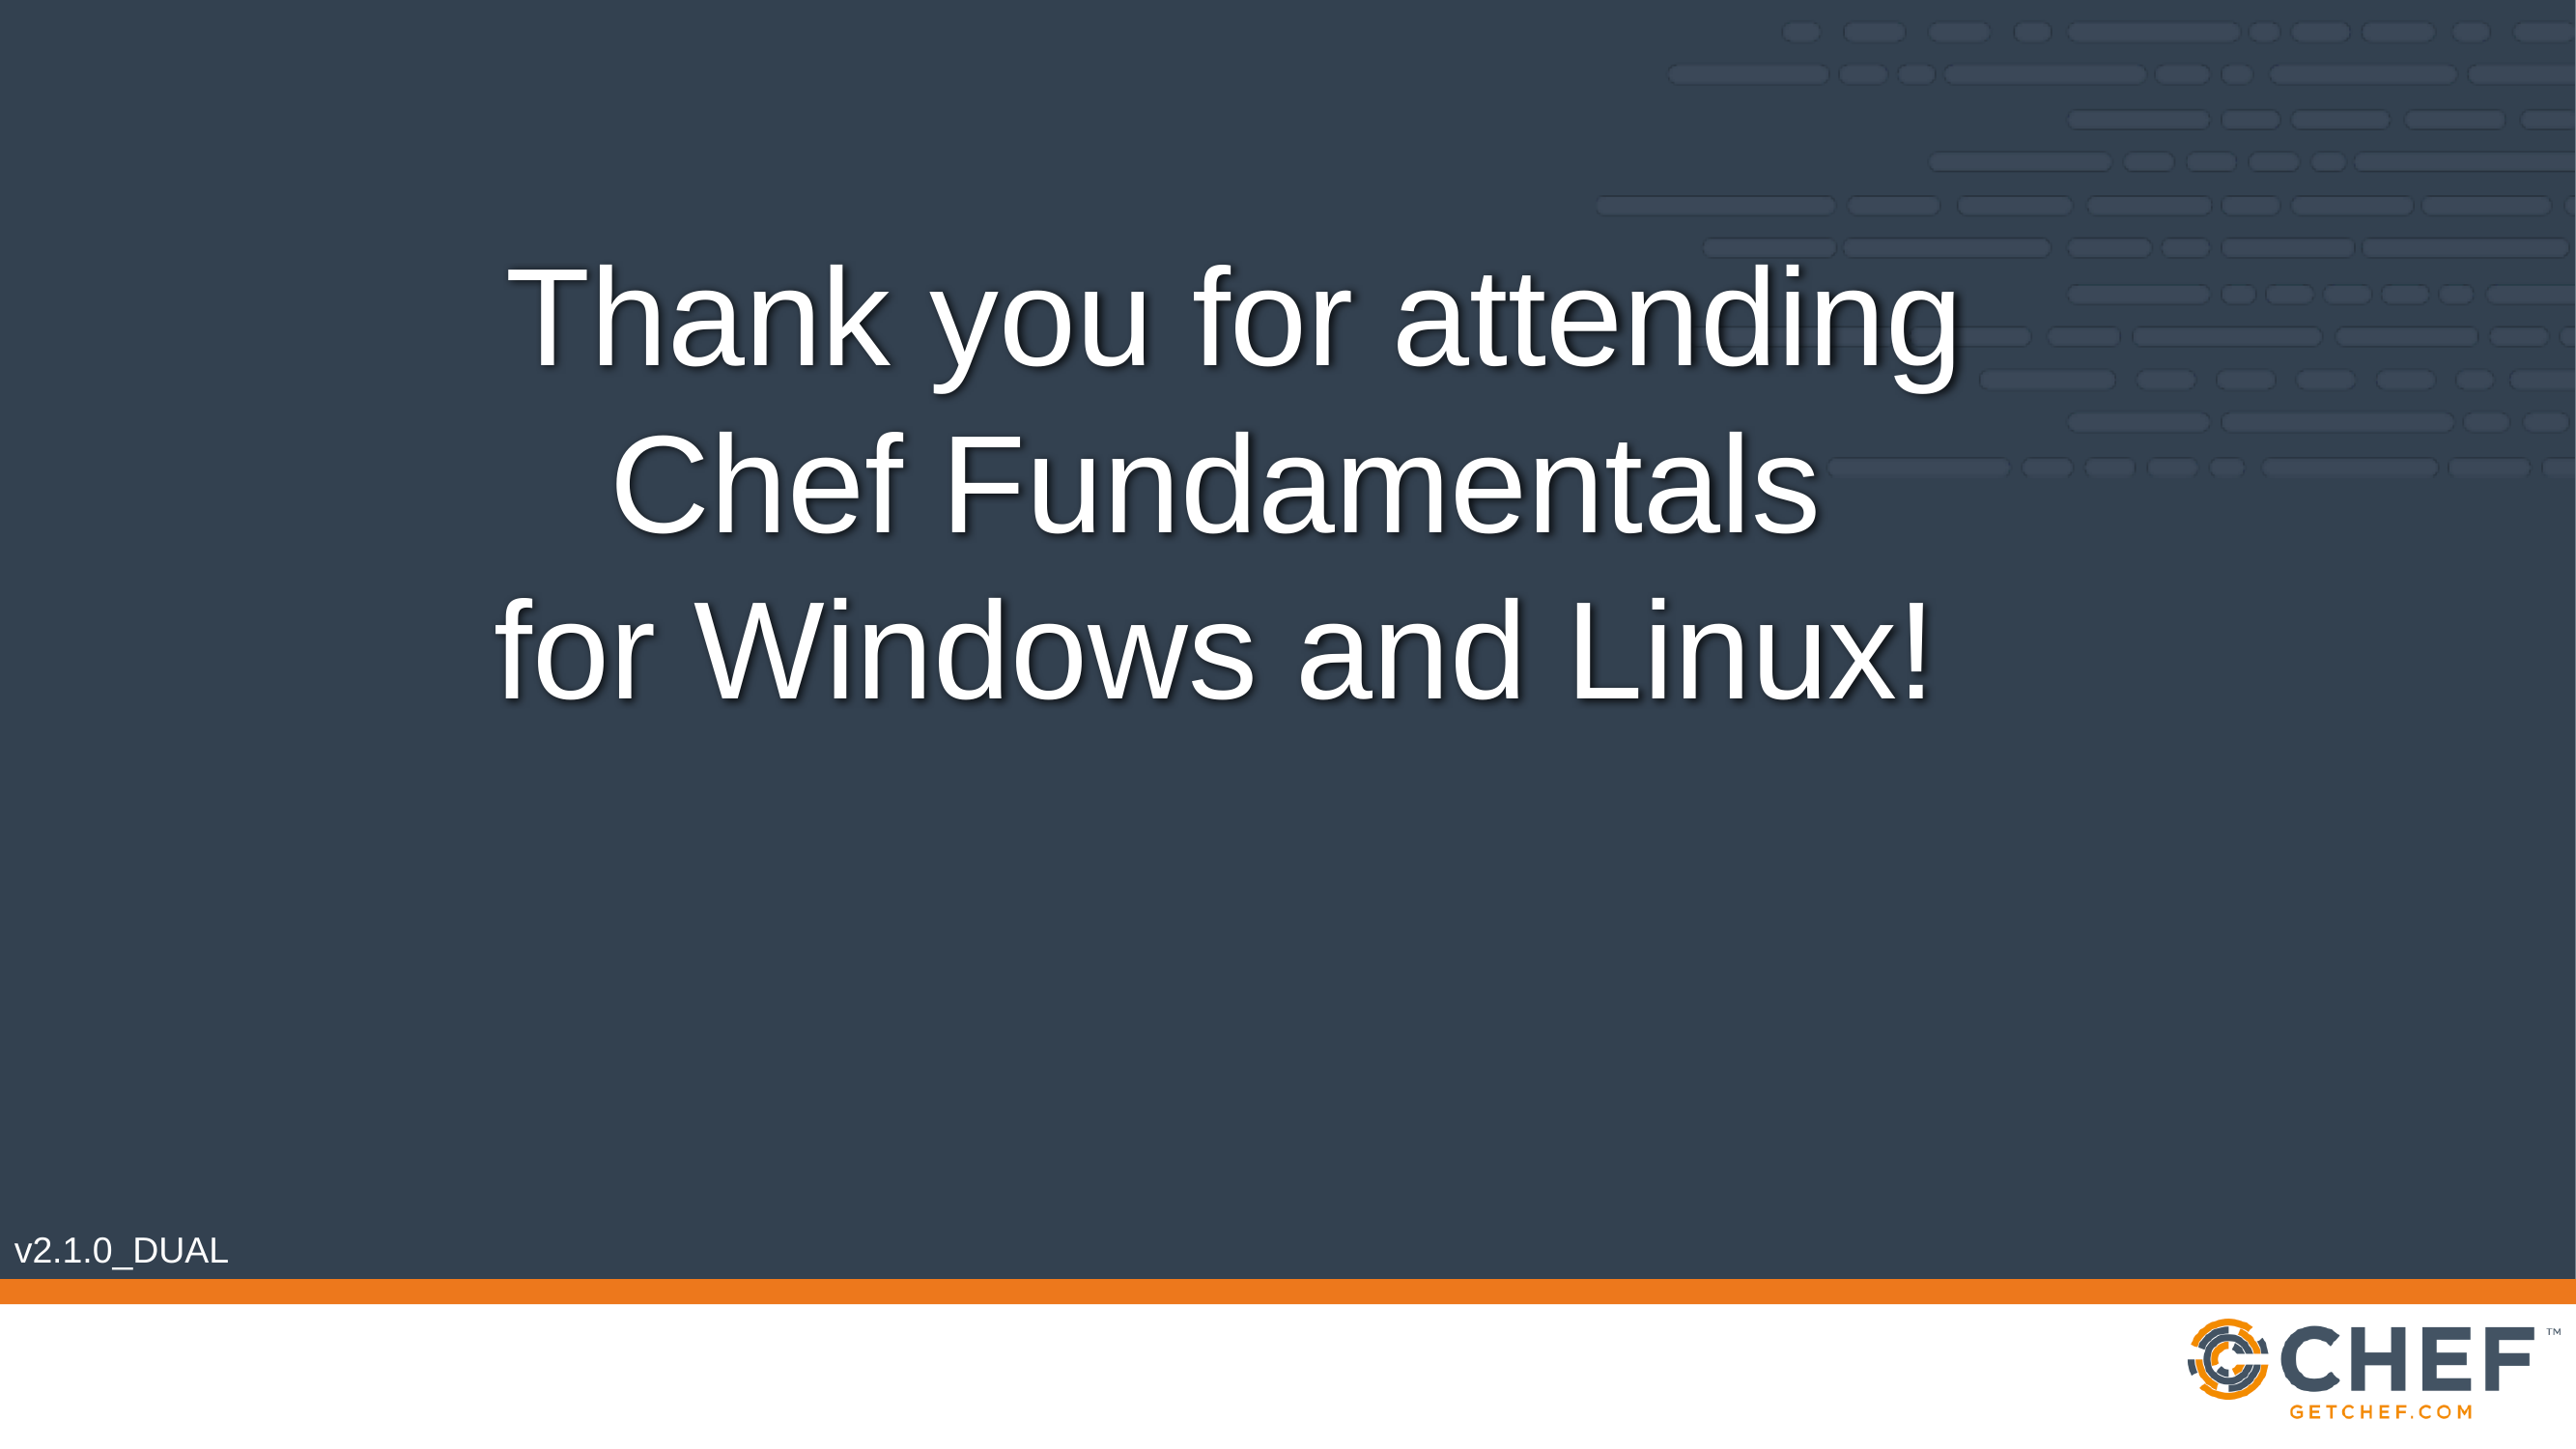

# Thank you for attending Chef Fundamentals for Windows and Linux!